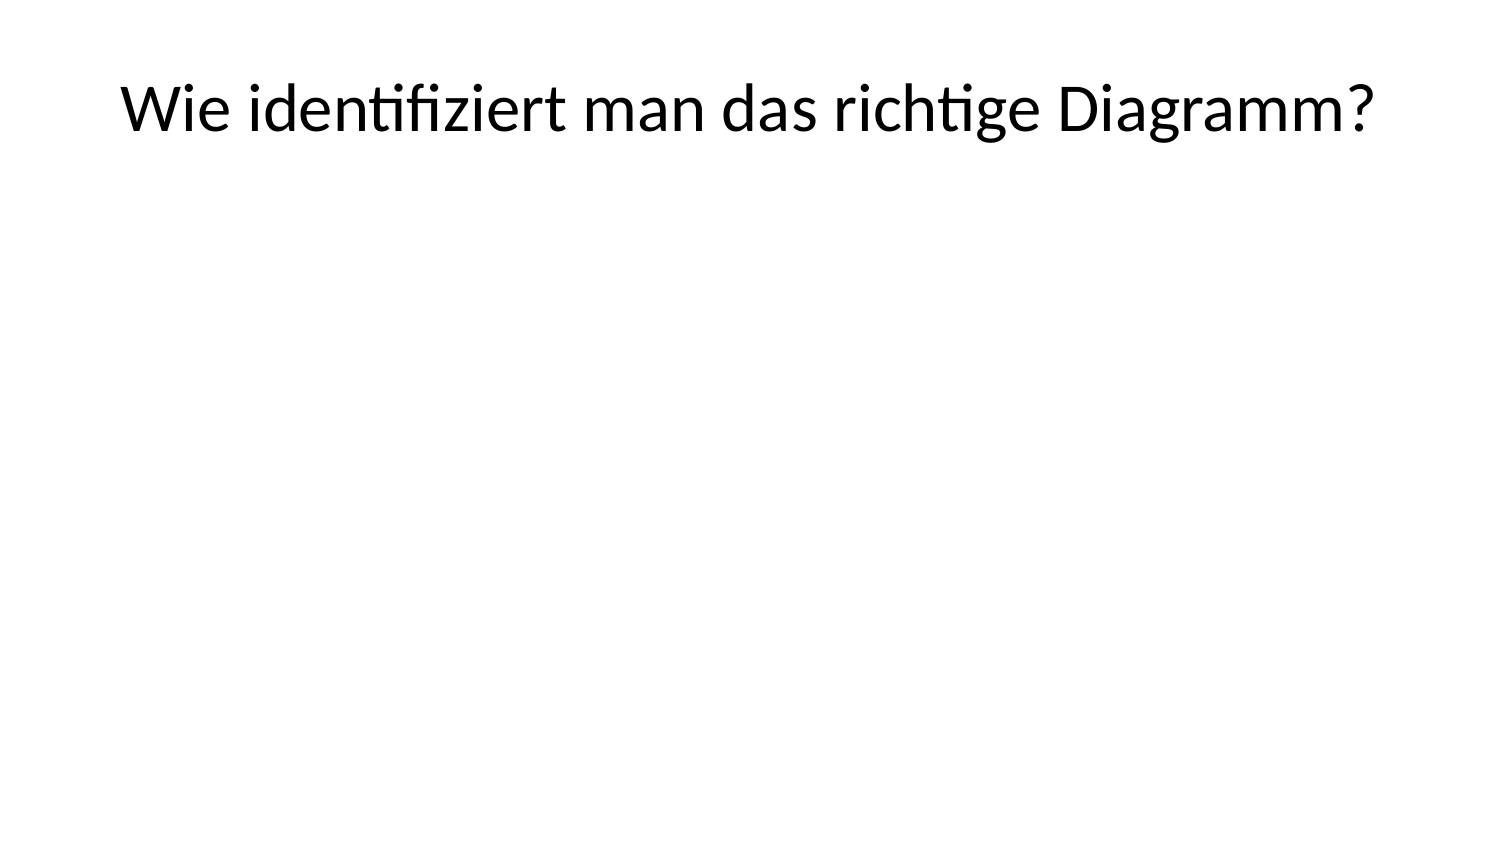

# Wie identifiziert man das richtige Diagramm?